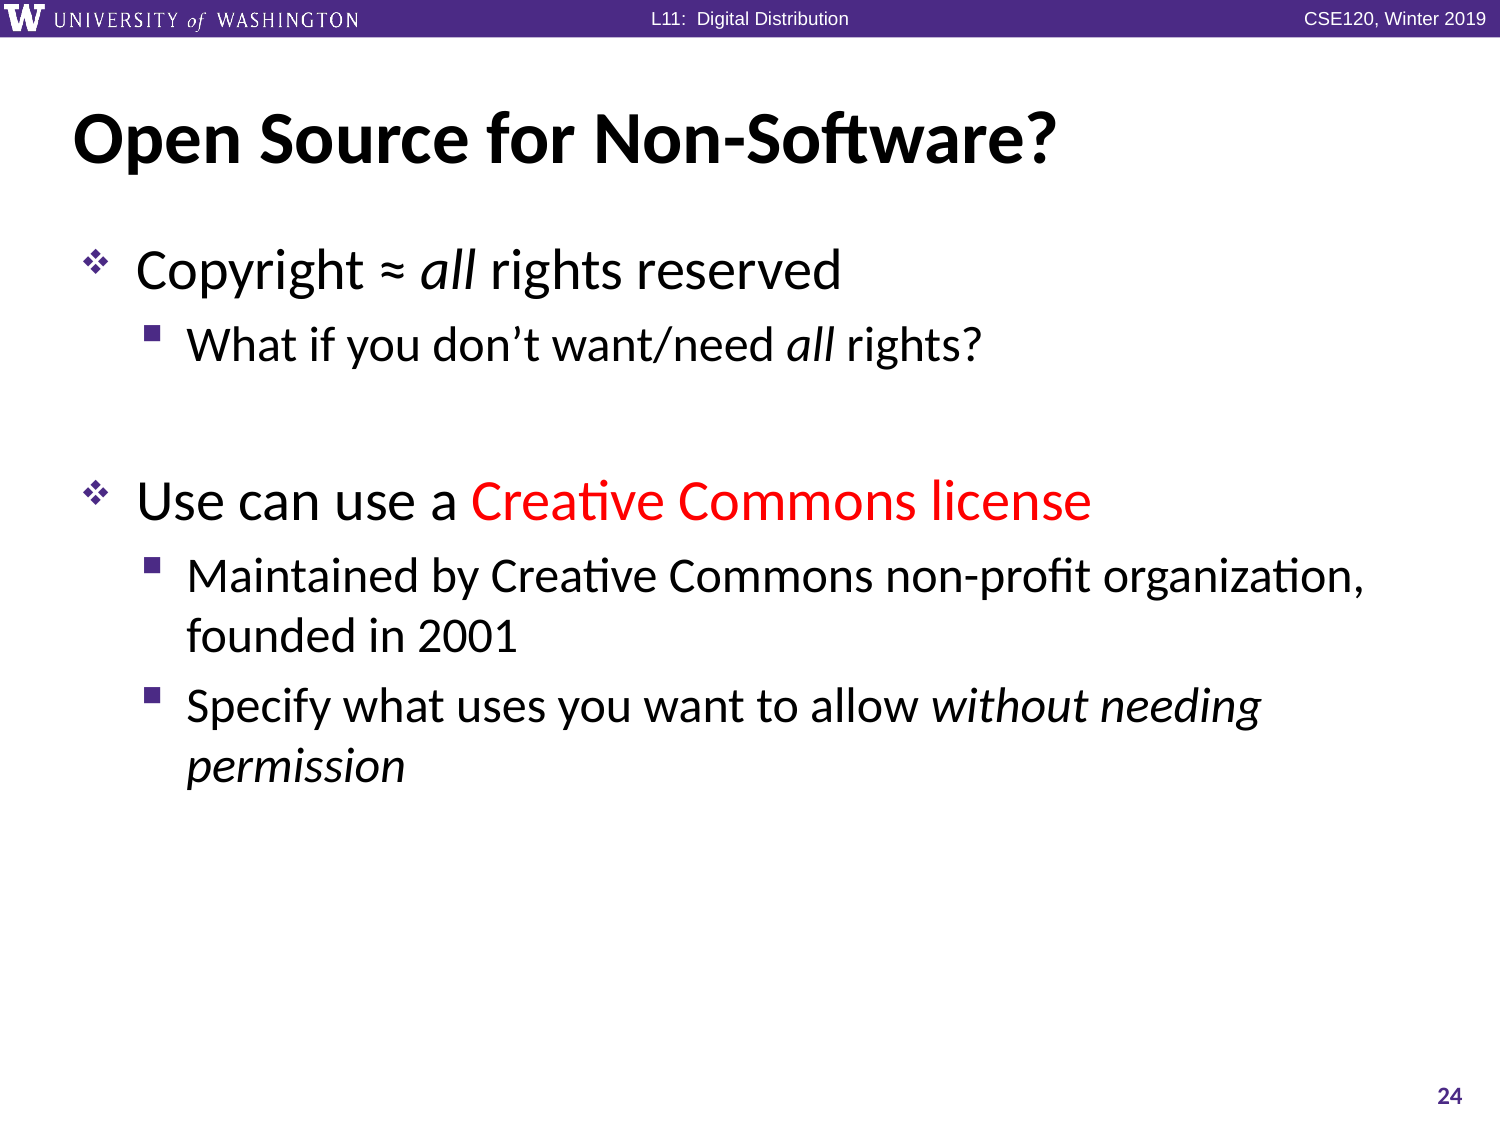

# Open Source for Non-Software?
Copyright ≈ all rights reserved
What if you don’t want/need all rights?

Use can use a Creative Commons license
Maintained by Creative Commons non-profit organization, founded in 2001
Specify what uses you want to allow without needing permission
24